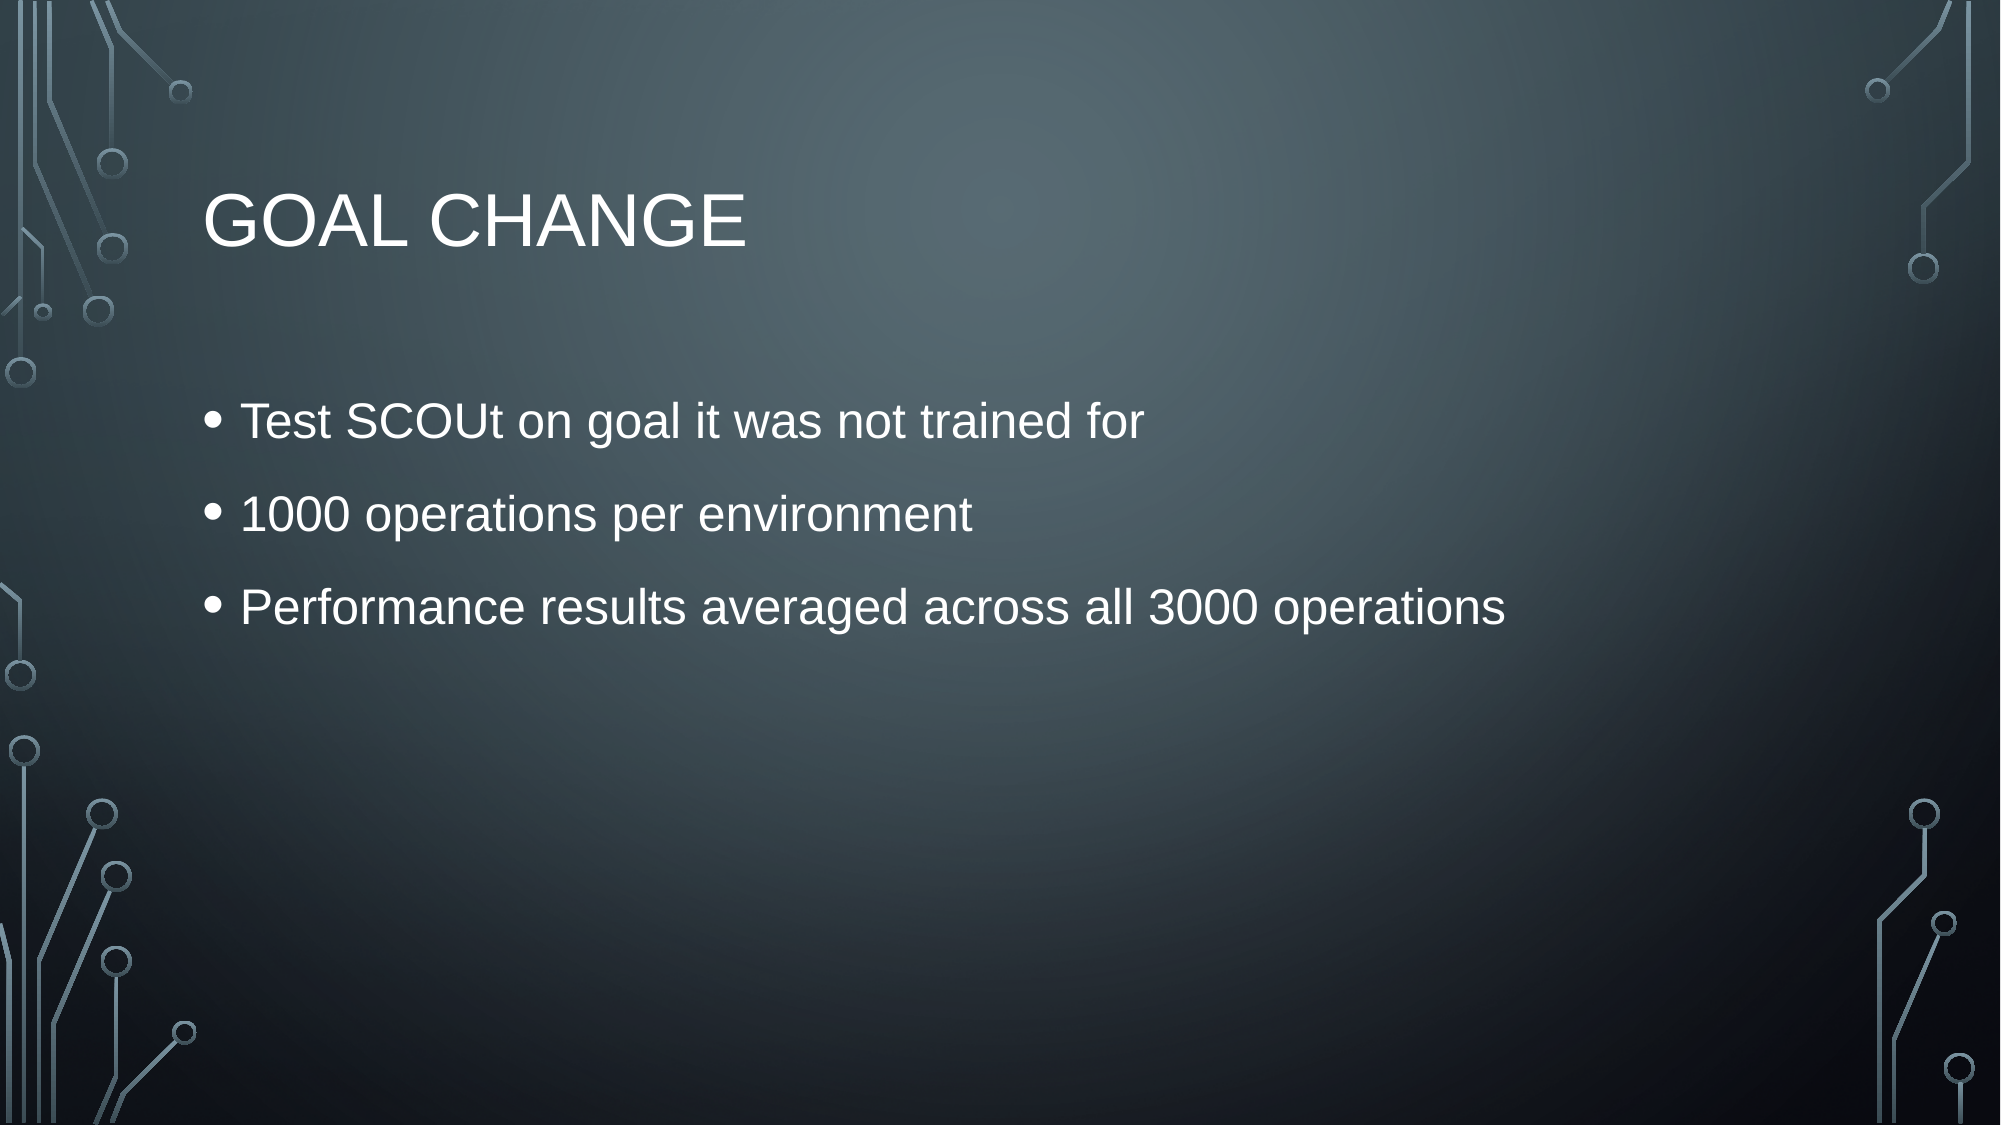

# Goal Change
Test SCOUt on goal it was not trained for
1000 operations per environment
Performance results averaged across all 3000 operations